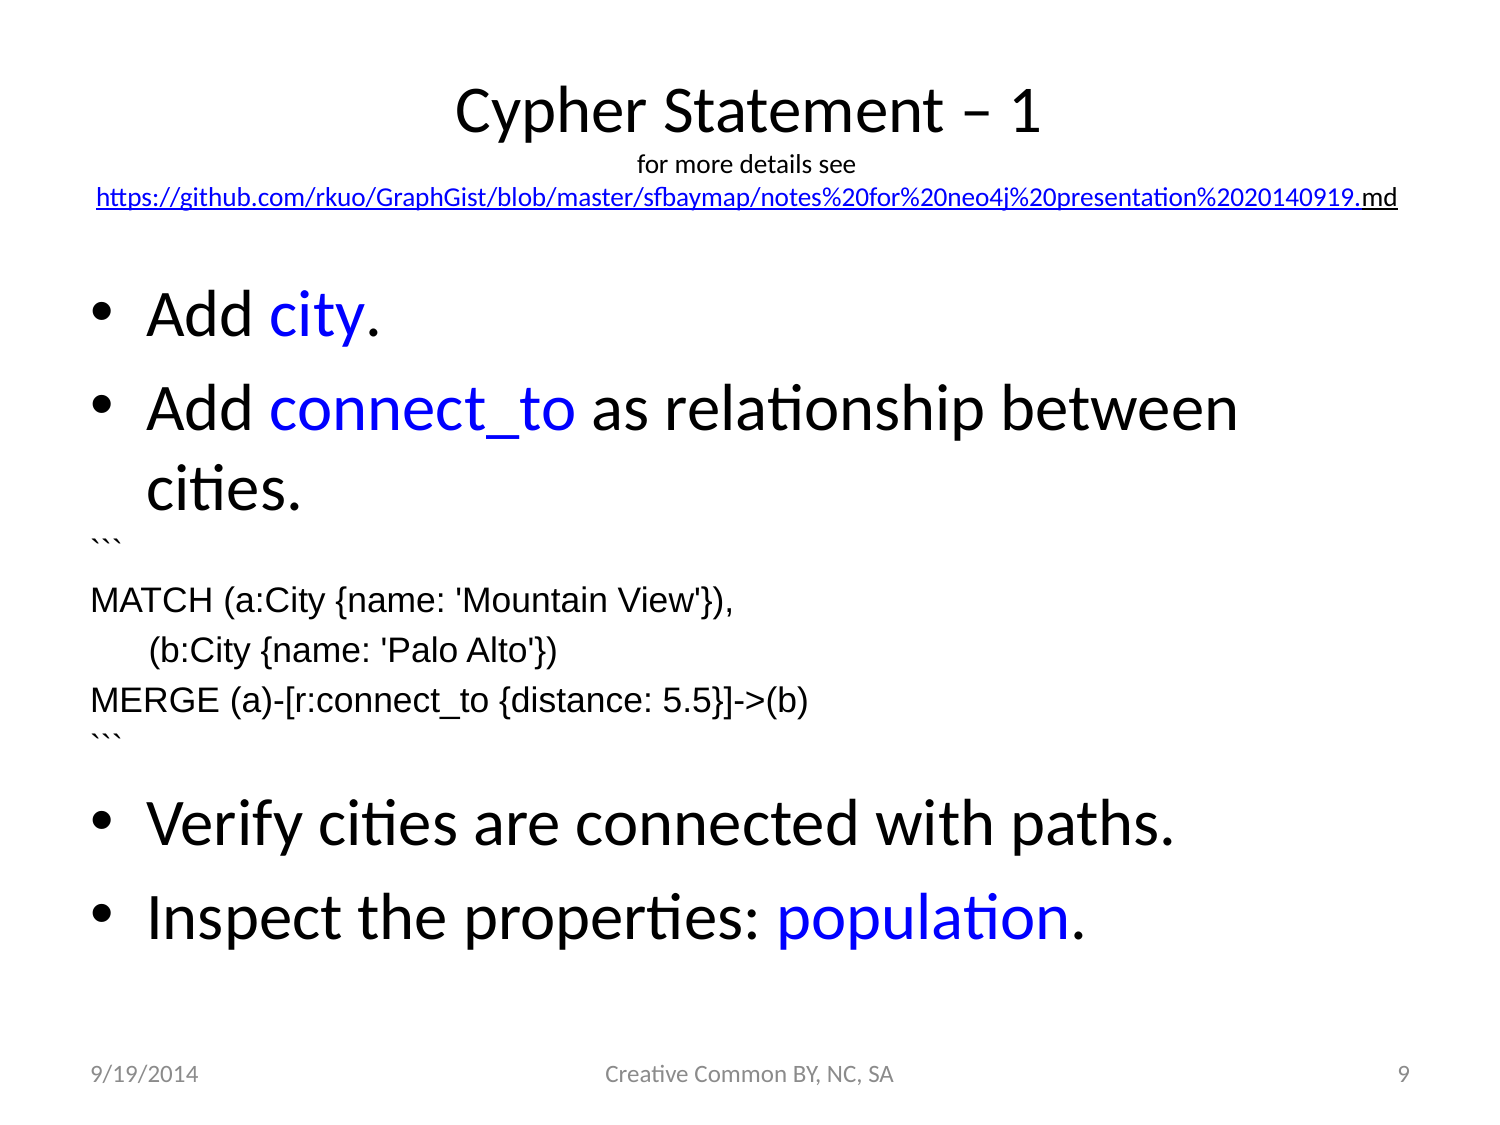

# Cypher Statement – 1 for more details see https://github.com/rkuo/GraphGist/blob/master/sfbaymap/notes%20for%20neo4j%20presentation%2020140919.md
Add city.
Add connect_to as relationship between cities.
```
MATCH (a:City {name: 'Mountain View'}),
      (b:City {name: 'Palo Alto'})
MERGE (a)-[r:connect_to {distance: 5.5}]->(b)
```
Verify cities are connected with paths.
Inspect the properties: population.

9/19/2014
Creative Common BY, NC, SA
9